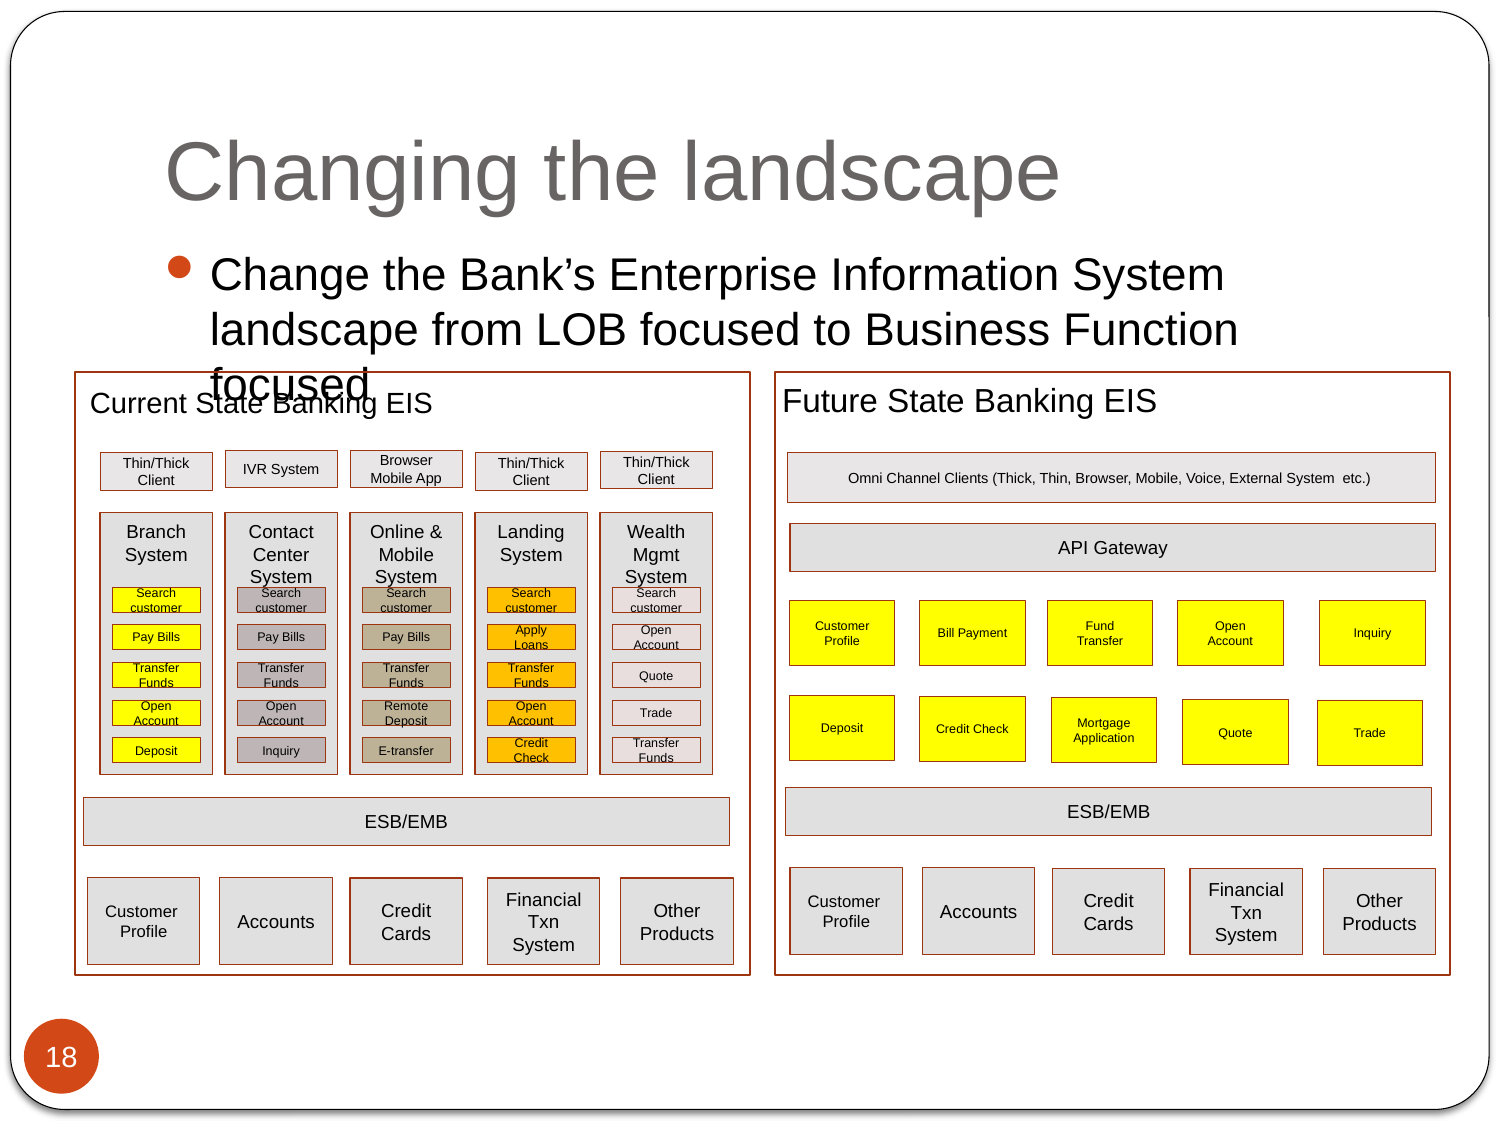

# Changing the landscape
Change the Bank’s Enterprise Information System landscape from LOB focused to Business Function focused

Future State Banking EIS
Current State Banking EIS
IVR System
Browser Mobile App
Thin/Thick Client
Thin/Thick Client
Thin/Thick Client
Omni Channel Clients (Thick, Thin, Browser, Mobile, Voice, External System  etc.)
Branch
System

Contact Center
System

Online & Mobile System

Landing
System

Wealth Mgmt System

API Gateway
Search customer
Search customer
Search customer
Search customer
Search customer
Customer
Profile
Bill Payment
Fund Transfer
Open Account
Inquiry
Pay Bills
Pay Bills
Pay Bills
Apply Loans
Open Account
Transfer Funds
Transfer Funds
Transfer Funds
Transfer Funds
Quote
Deposit
Credit Check
Mortgage Application
Quote
Open Account
Open Account
Remote Deposit
Open Account
Trade
Trade
Deposit
Inquiry
E-transfer
Credit Check
Transfer Funds
ESB/EMB
ESB/EMB
Customer
Profile
Accounts
Credit Cards
Financial
Txn
System
Other Products
Customer
Profile
Accounts
Credit Cards
Financial
Txn
System
Other Products
18